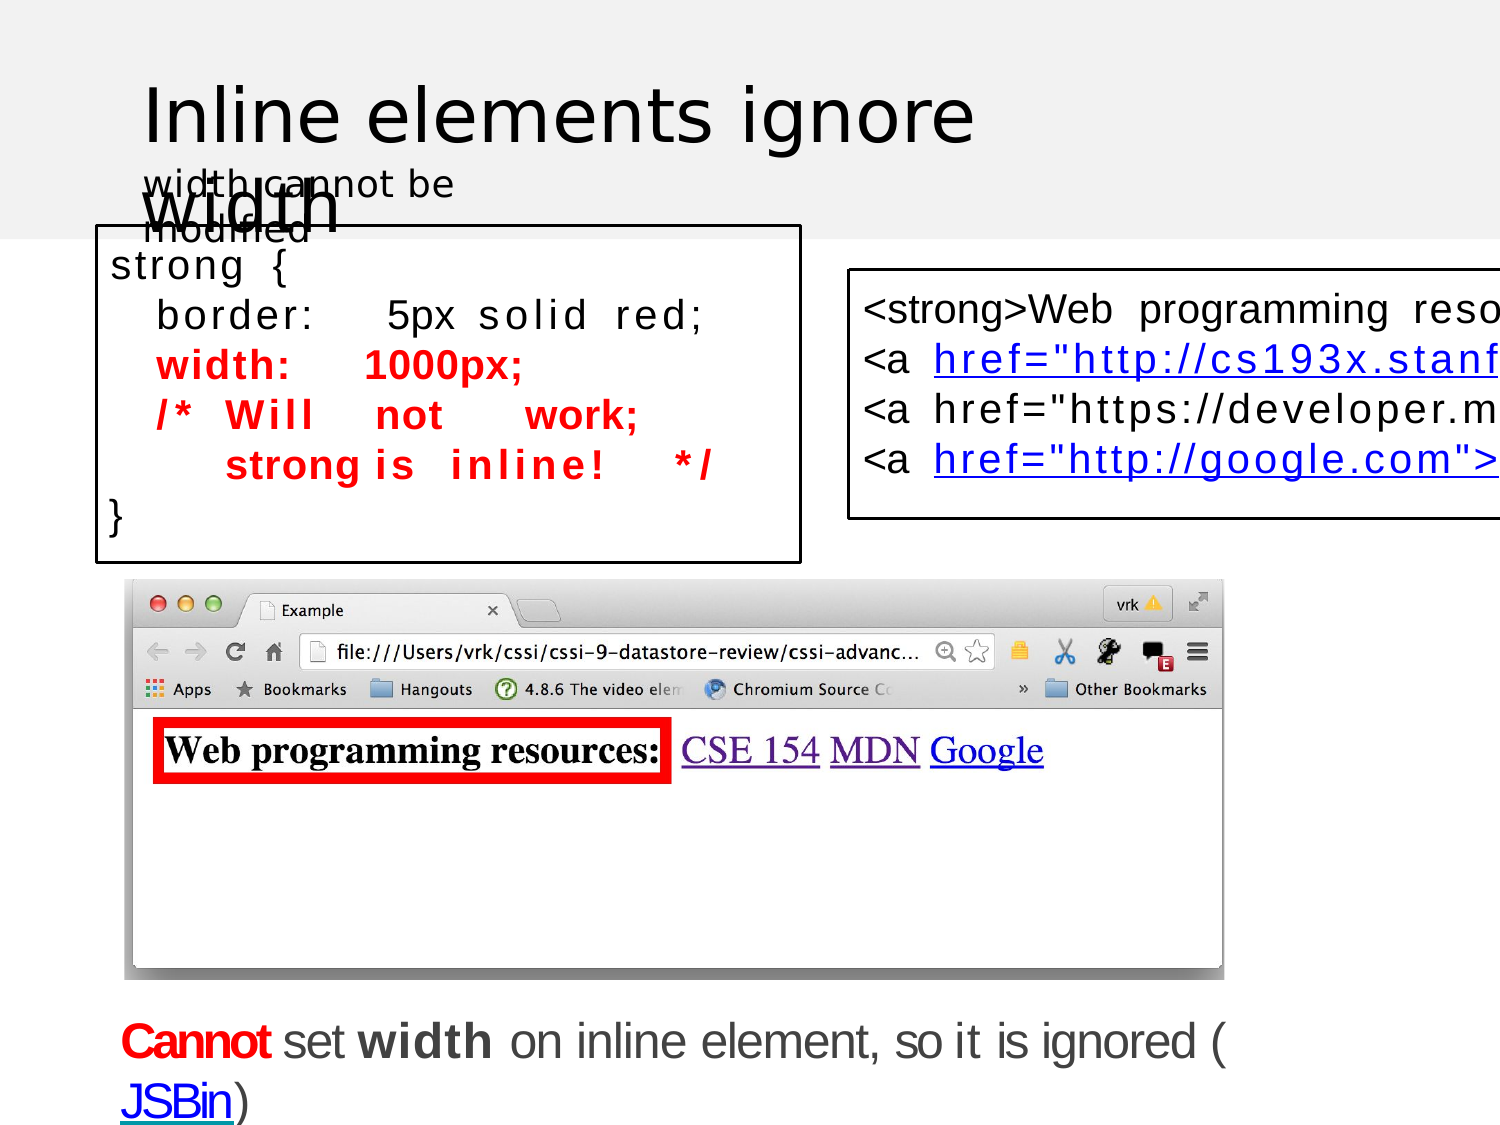

# Inline elements ignore width
width cannot be modified

strong	{
border:	5px	solid	red;
width:	1000px;
/*	Will	not	work;	strong	is  inline!	*/
}

<strong>Web	programming	reso
<a	href="http://cs193x.stanf
<a	href="https://developer.m
<a	href="http://google.com">

Cannot set width on inline element, so it is ignored (JSBin)